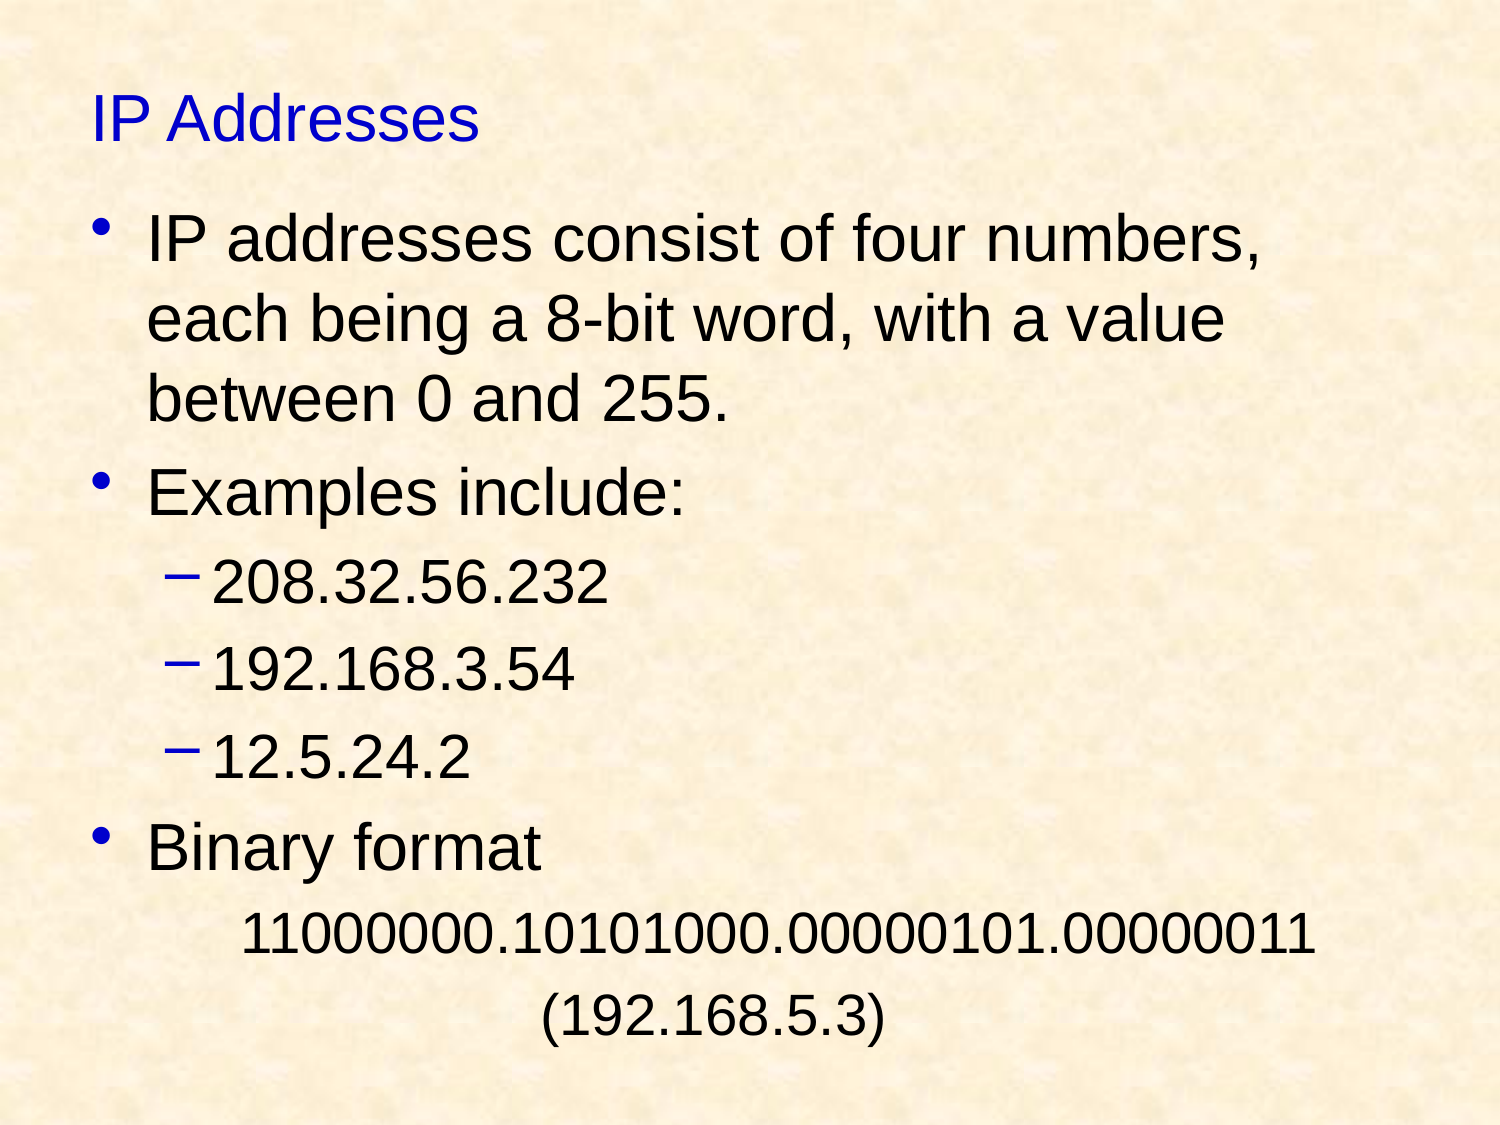

# IP Addresses
IP addresses consist of four numbers, each being a 8-bit word, with a value between 0 and 255.
Examples include:
208.32.56.232
192.168.3.54
12.5.24.2
Binary format
	11000000.10101000.00000101.00000011
	    		(192.168.5.3)

3